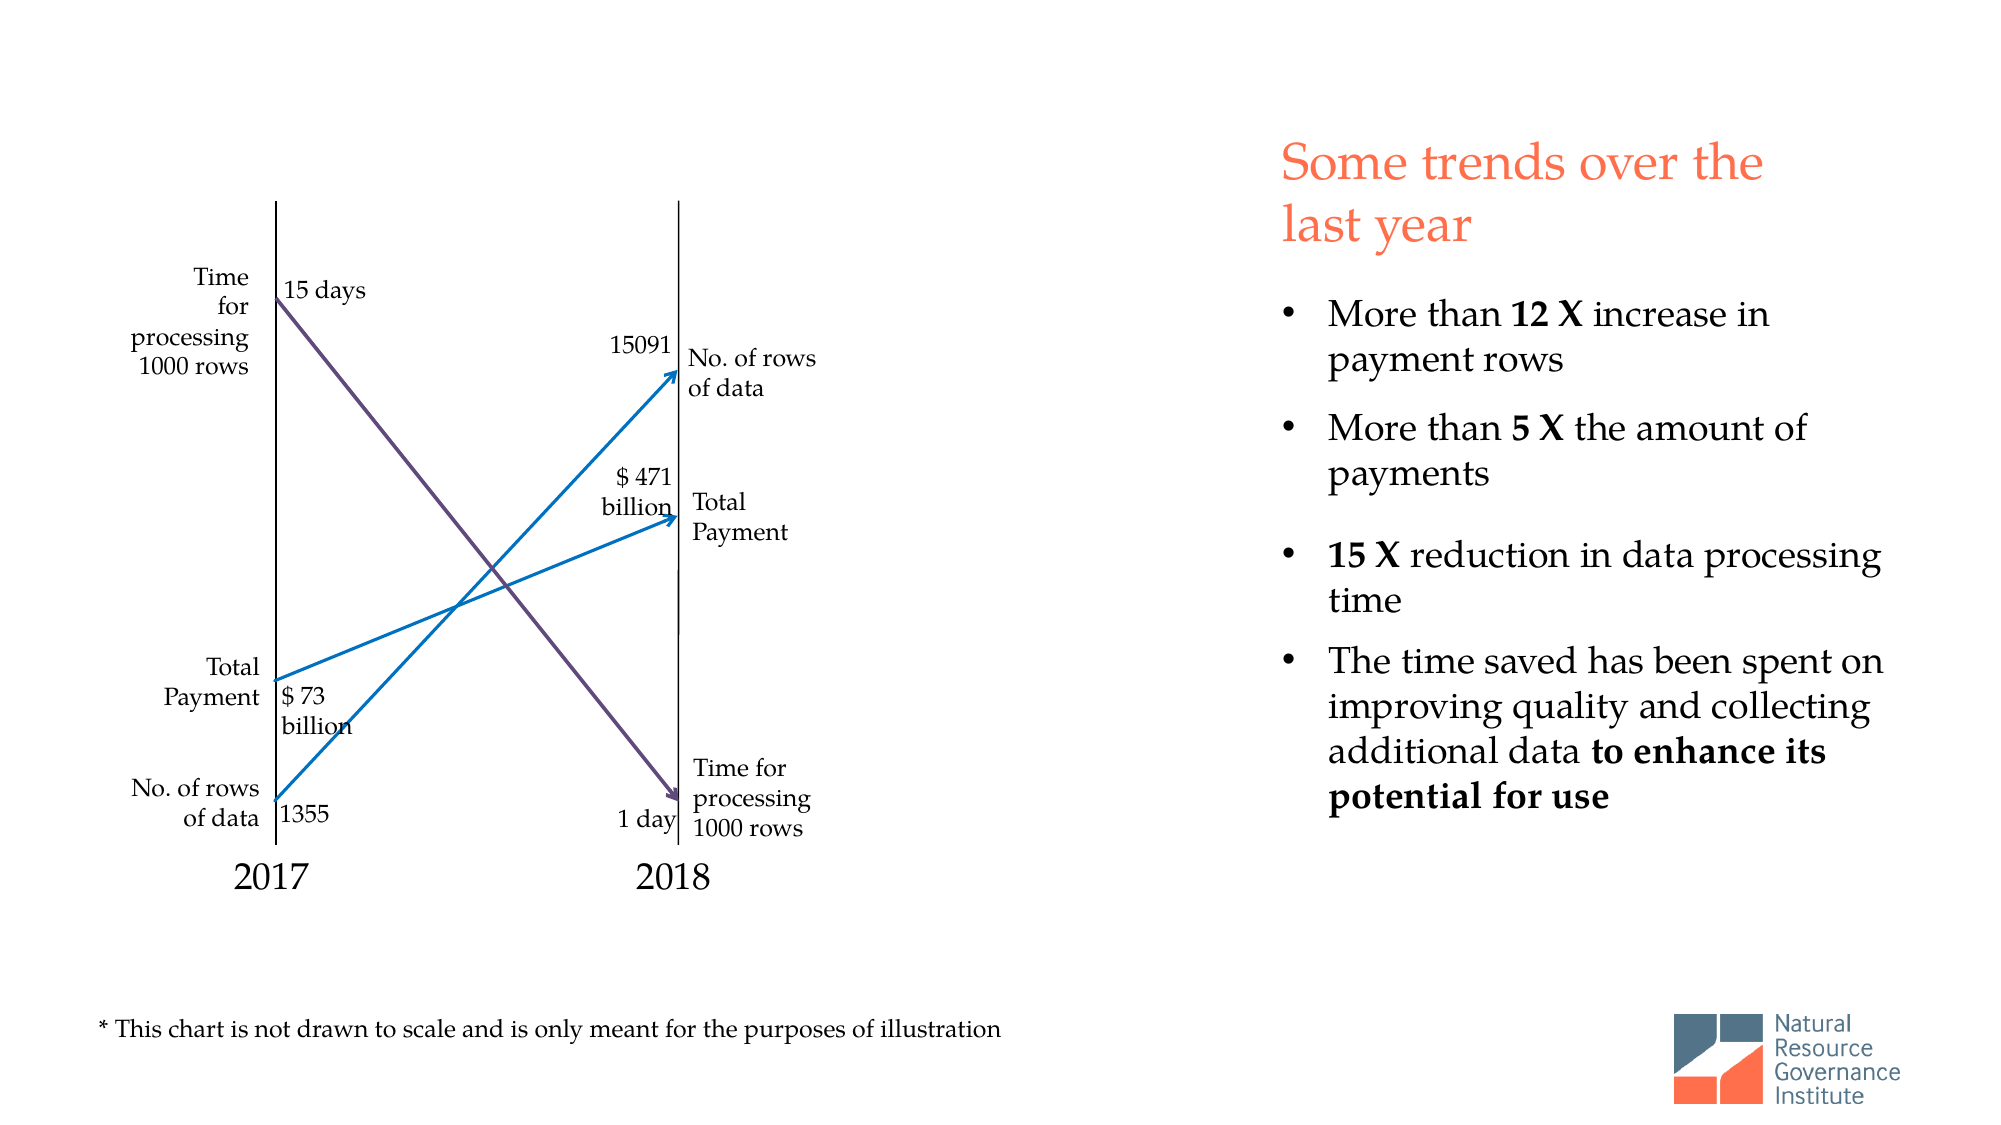

Some trends over the last year
          Time for processing 1000 rows

15 days
More than 12 X increase in payment rows

15091
No. of rows of data
More than 5 X the amount of payments
$ 471 billion
Total Payment
15 X reduction in data processing time
The time saved has been spent on improving quality and collecting additional data to enhance its potential for use
Total Payment
$ 73 billion
Time for processing 1000 rows

No. of rows of data
1355
1 day
2017
2018

* This chart is not drawn to scale and is only meant for the purposes of illustration